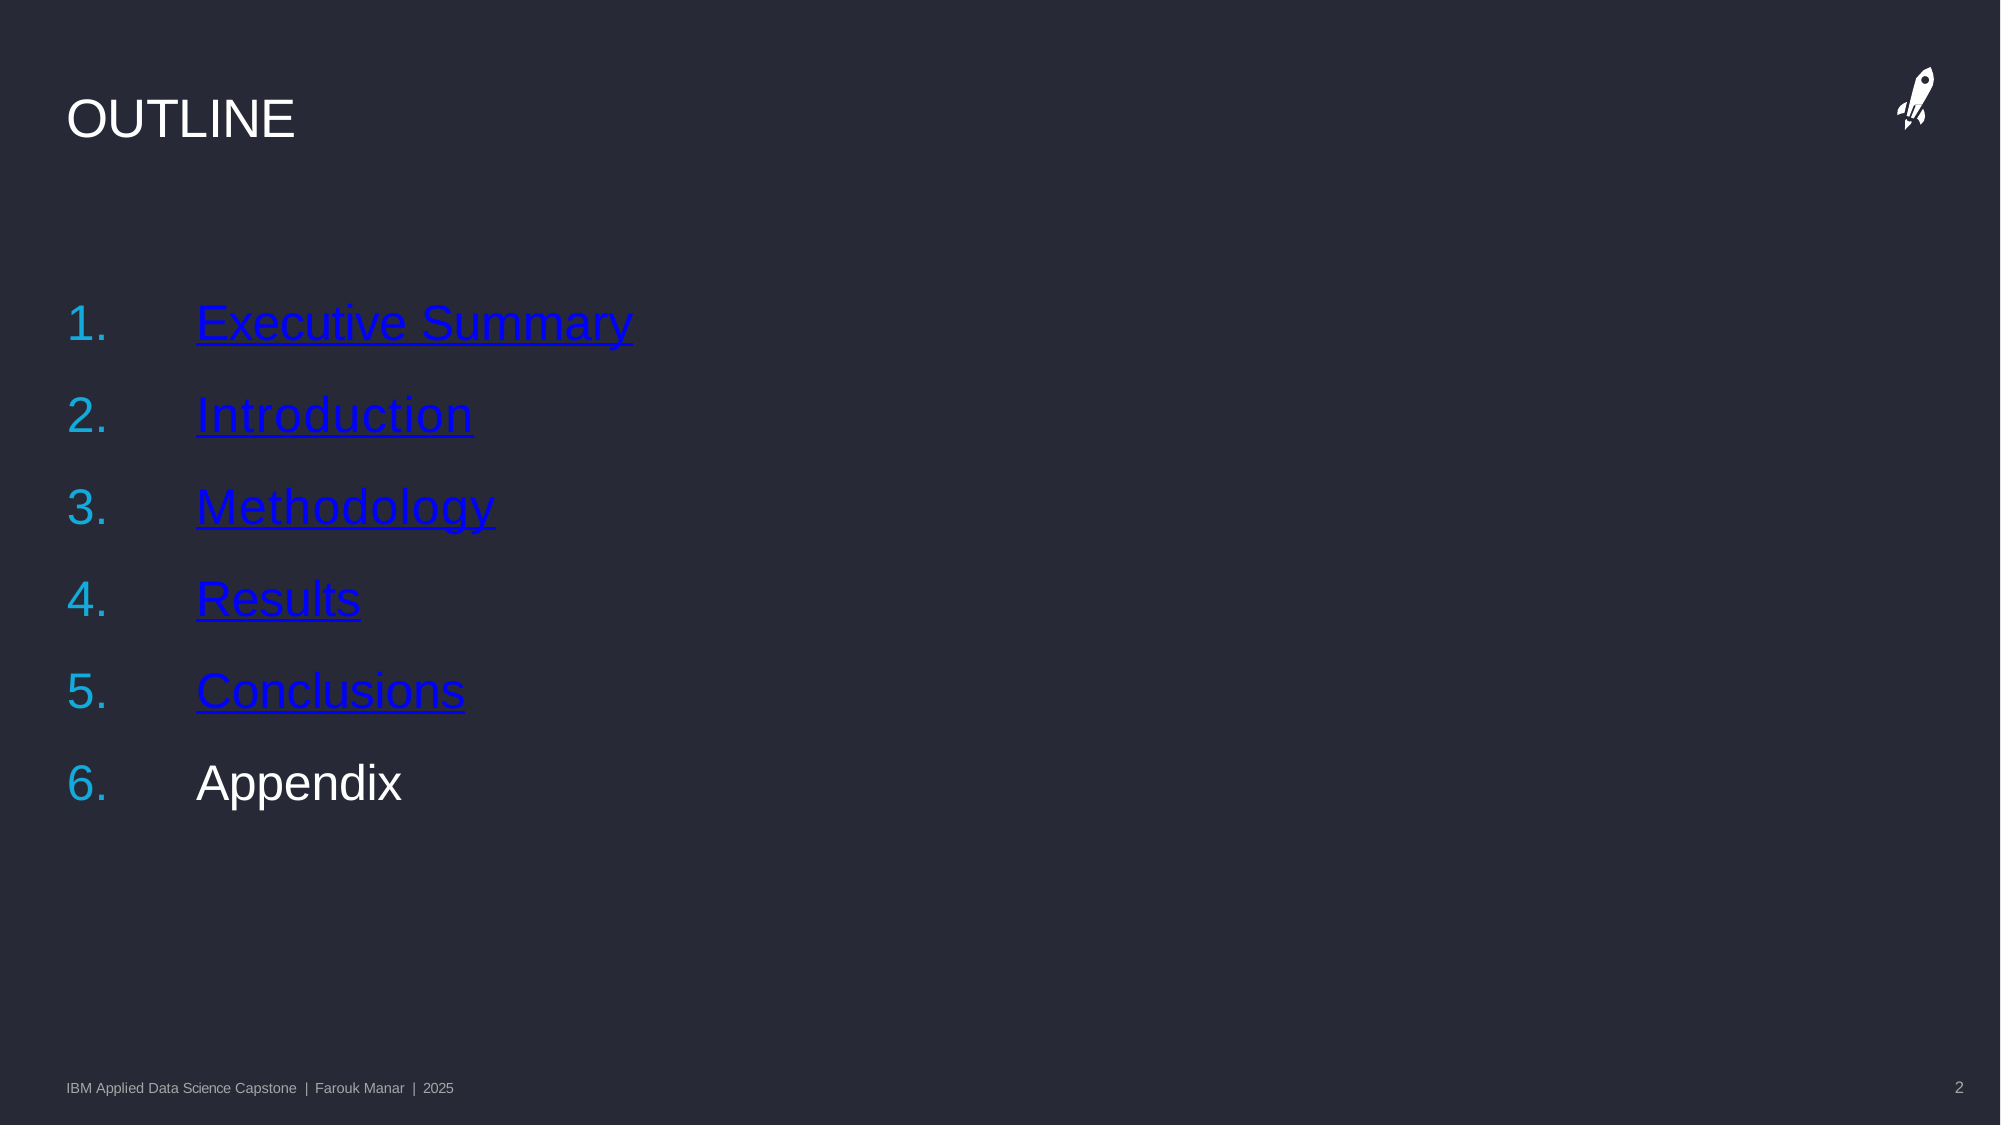

# OUTLINE
Executive Summary
Introduction
Methodology
Results
Conclusions
Appendix
2
IBM Applied Data Science Capstone | Farouk Manar | 2025